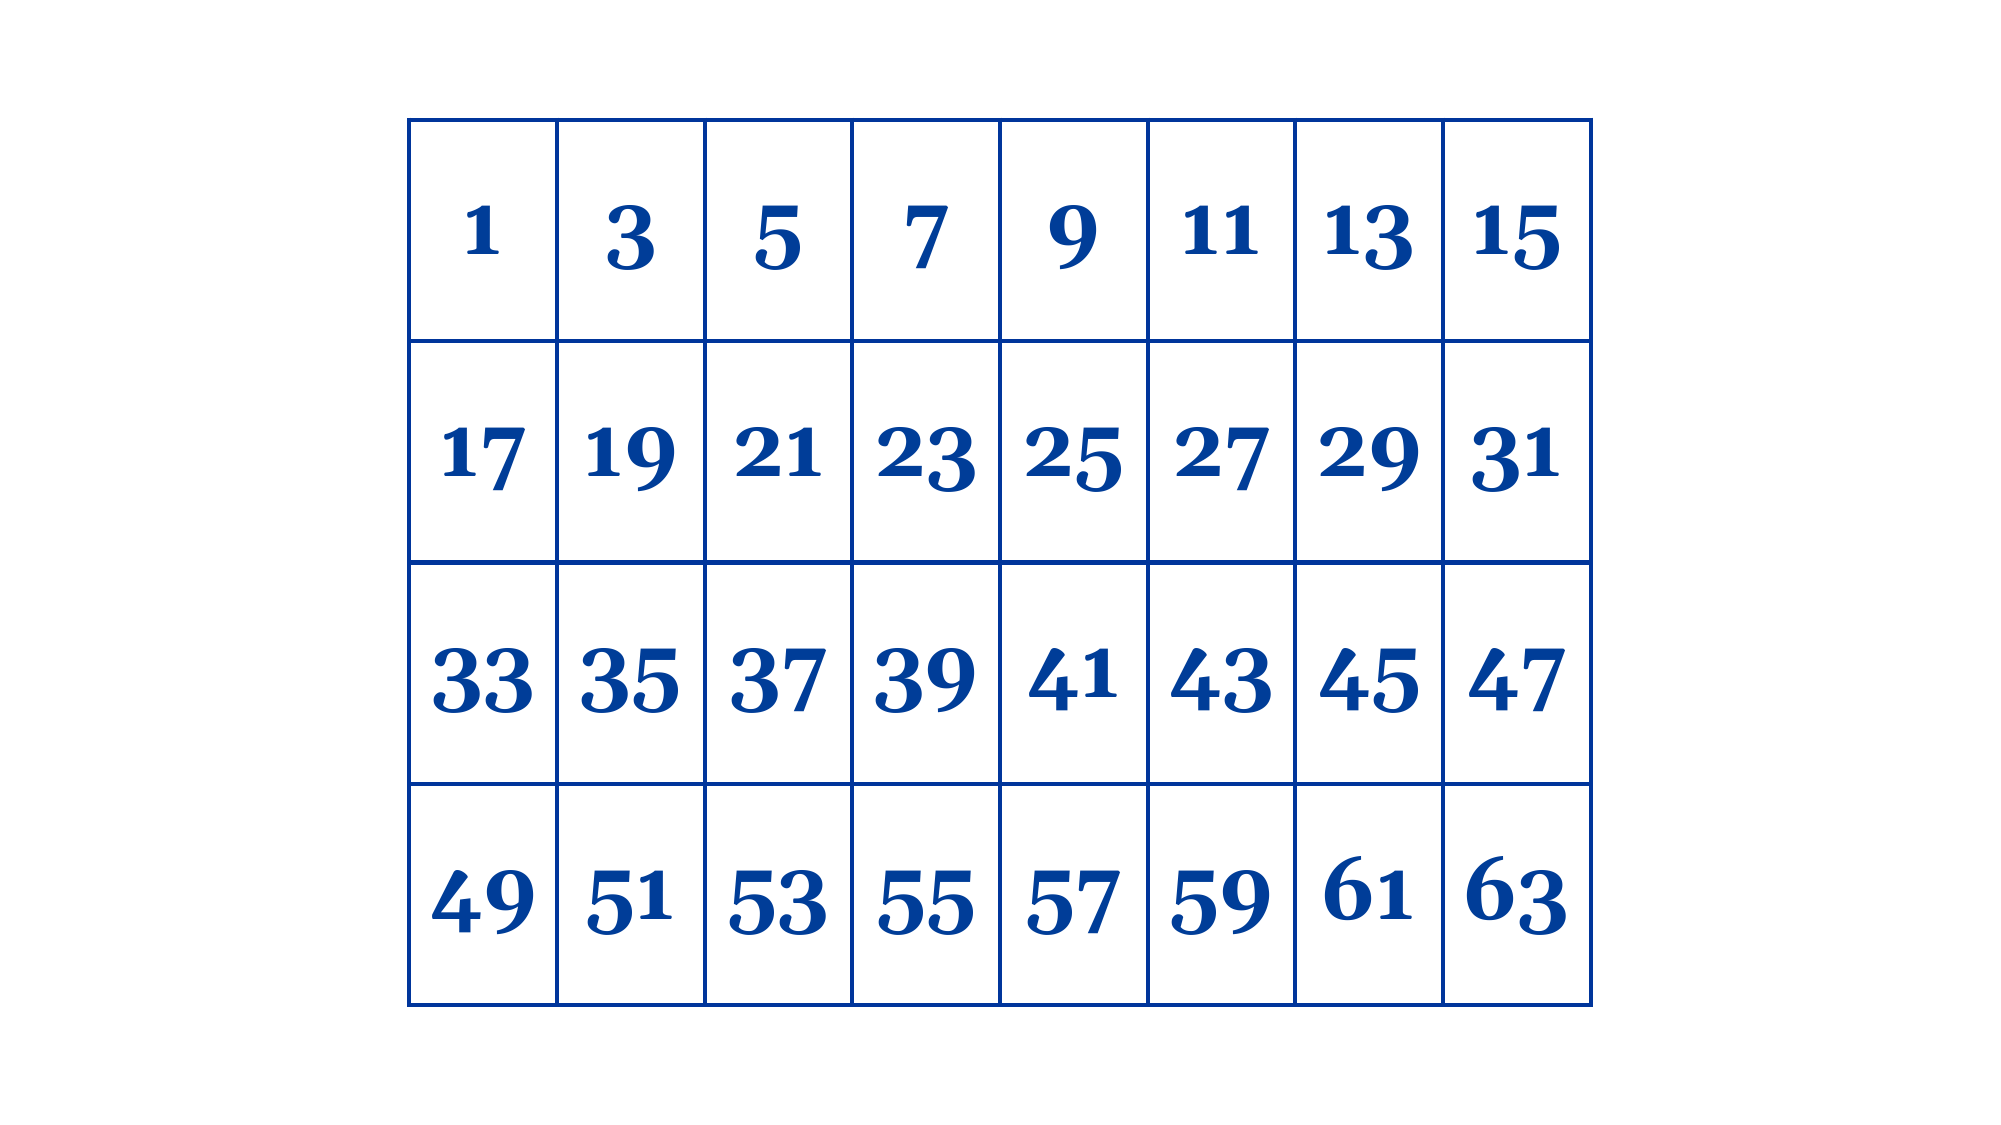

| 1 | 3 | 5 | 7 | 9 | 11 | 13 | 15 |
| --- | --- | --- | --- | --- | --- | --- | --- |
| 17 | 19 | 21 | 23 | 25 | 27 | 29 | 31 |
| 33 | 35 | 37 | 39 | 41 | 43 | 45 | 47 |
| 49 | 51 | 53 | 55 | 57 | 59 | 61 | 63 |